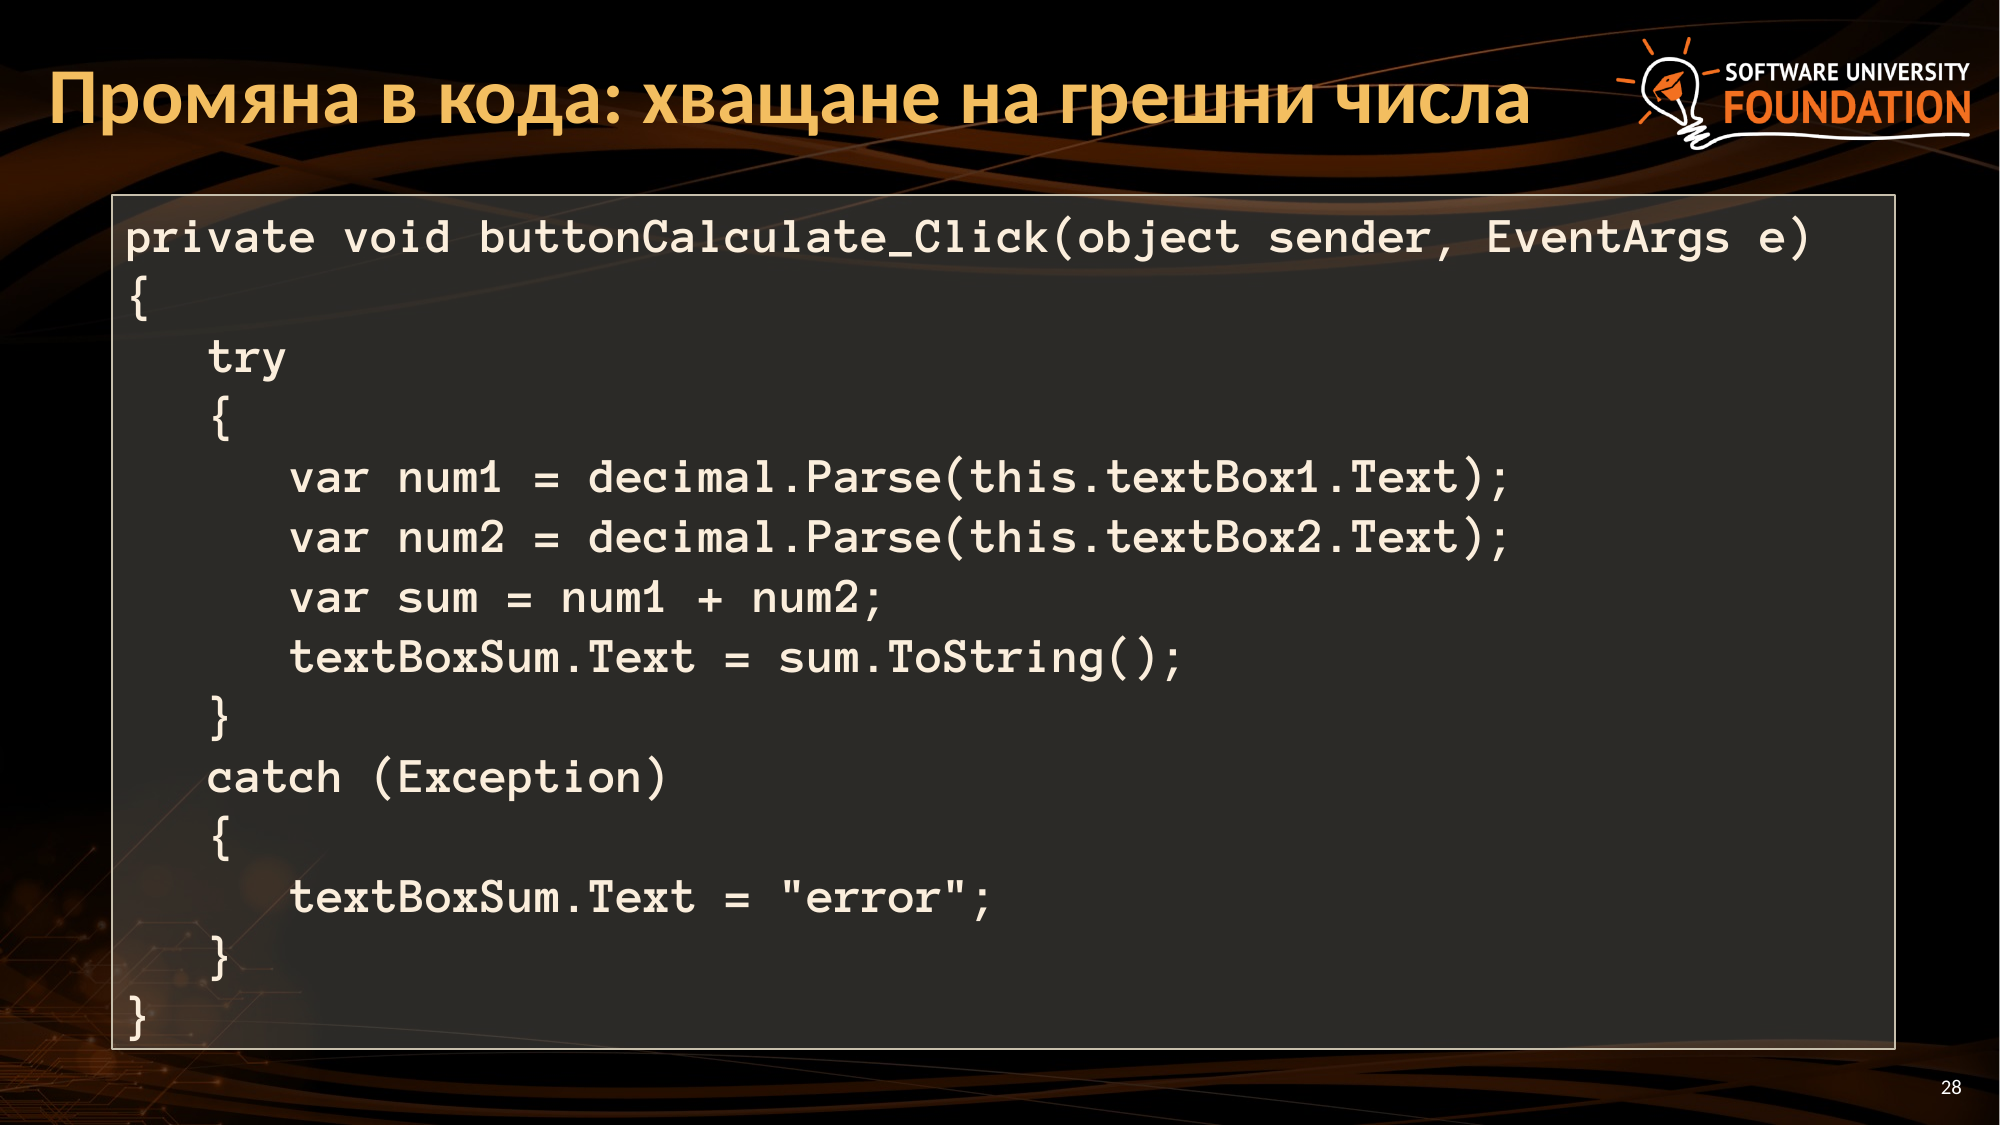

# Промяна в кода: хващане на грешни числа
private void buttonCalculate_Click(object sender, EventArgs e)
{
   try
   {
      var num1 = decimal.Parse(this.textBox1.Text);
      var num2 = decimal.Parse(this.textBox2.Text);
      var sum = num1 + num2;
      textBoxSum.Text = sum.ToString();
   }
   catch (Exception)
   {
      textBoxSum.Text = "error";
   }
}
28